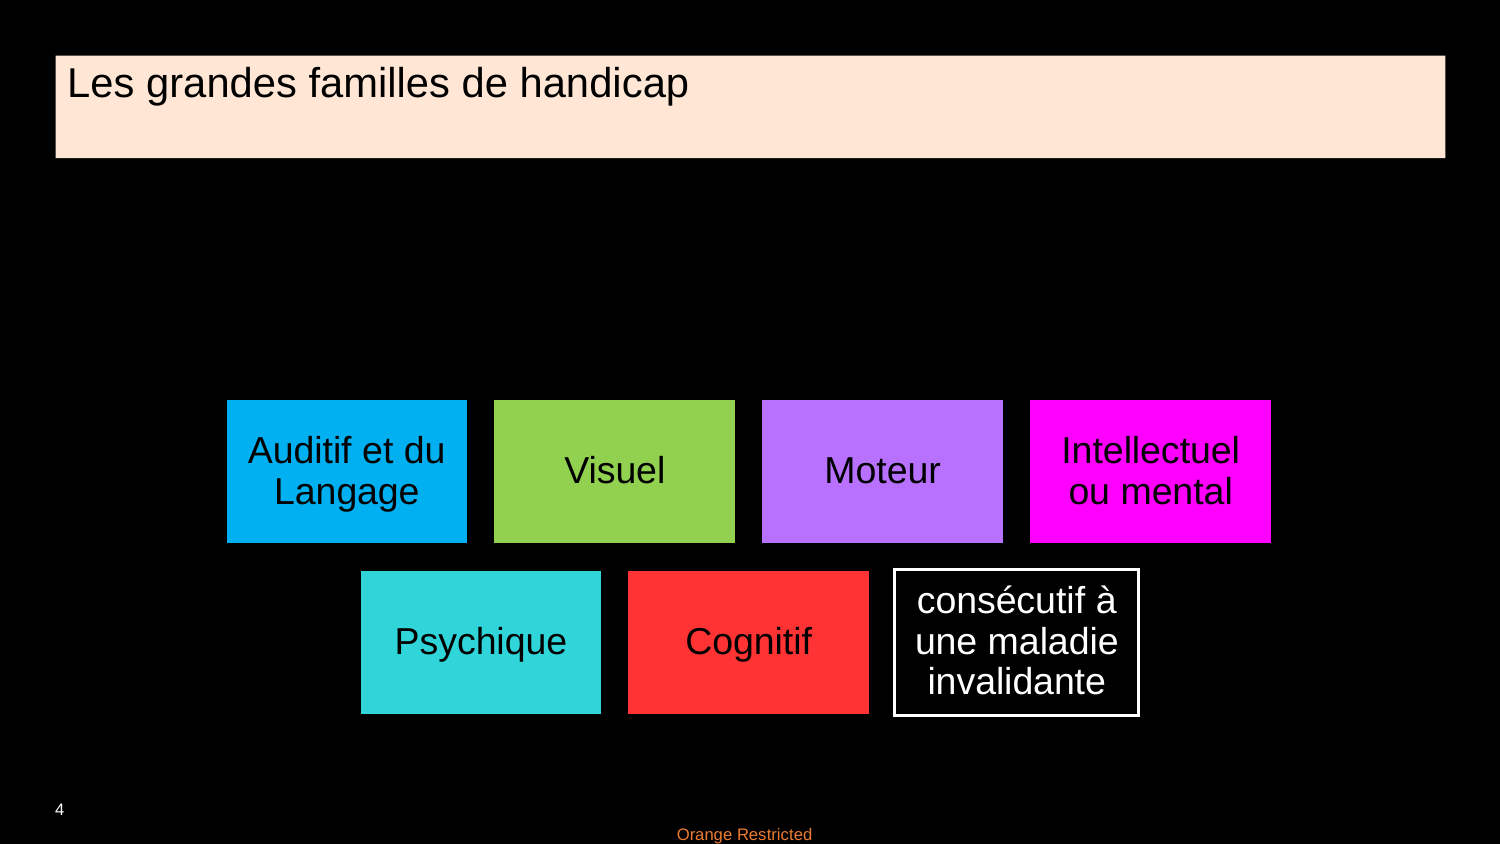

# Les grandes familles de handicap
Auditif et du Langage
Visuel
Moteur
Intellectuel ou mental
Psychique
Cognitif
consécutif à une maladie invalidante